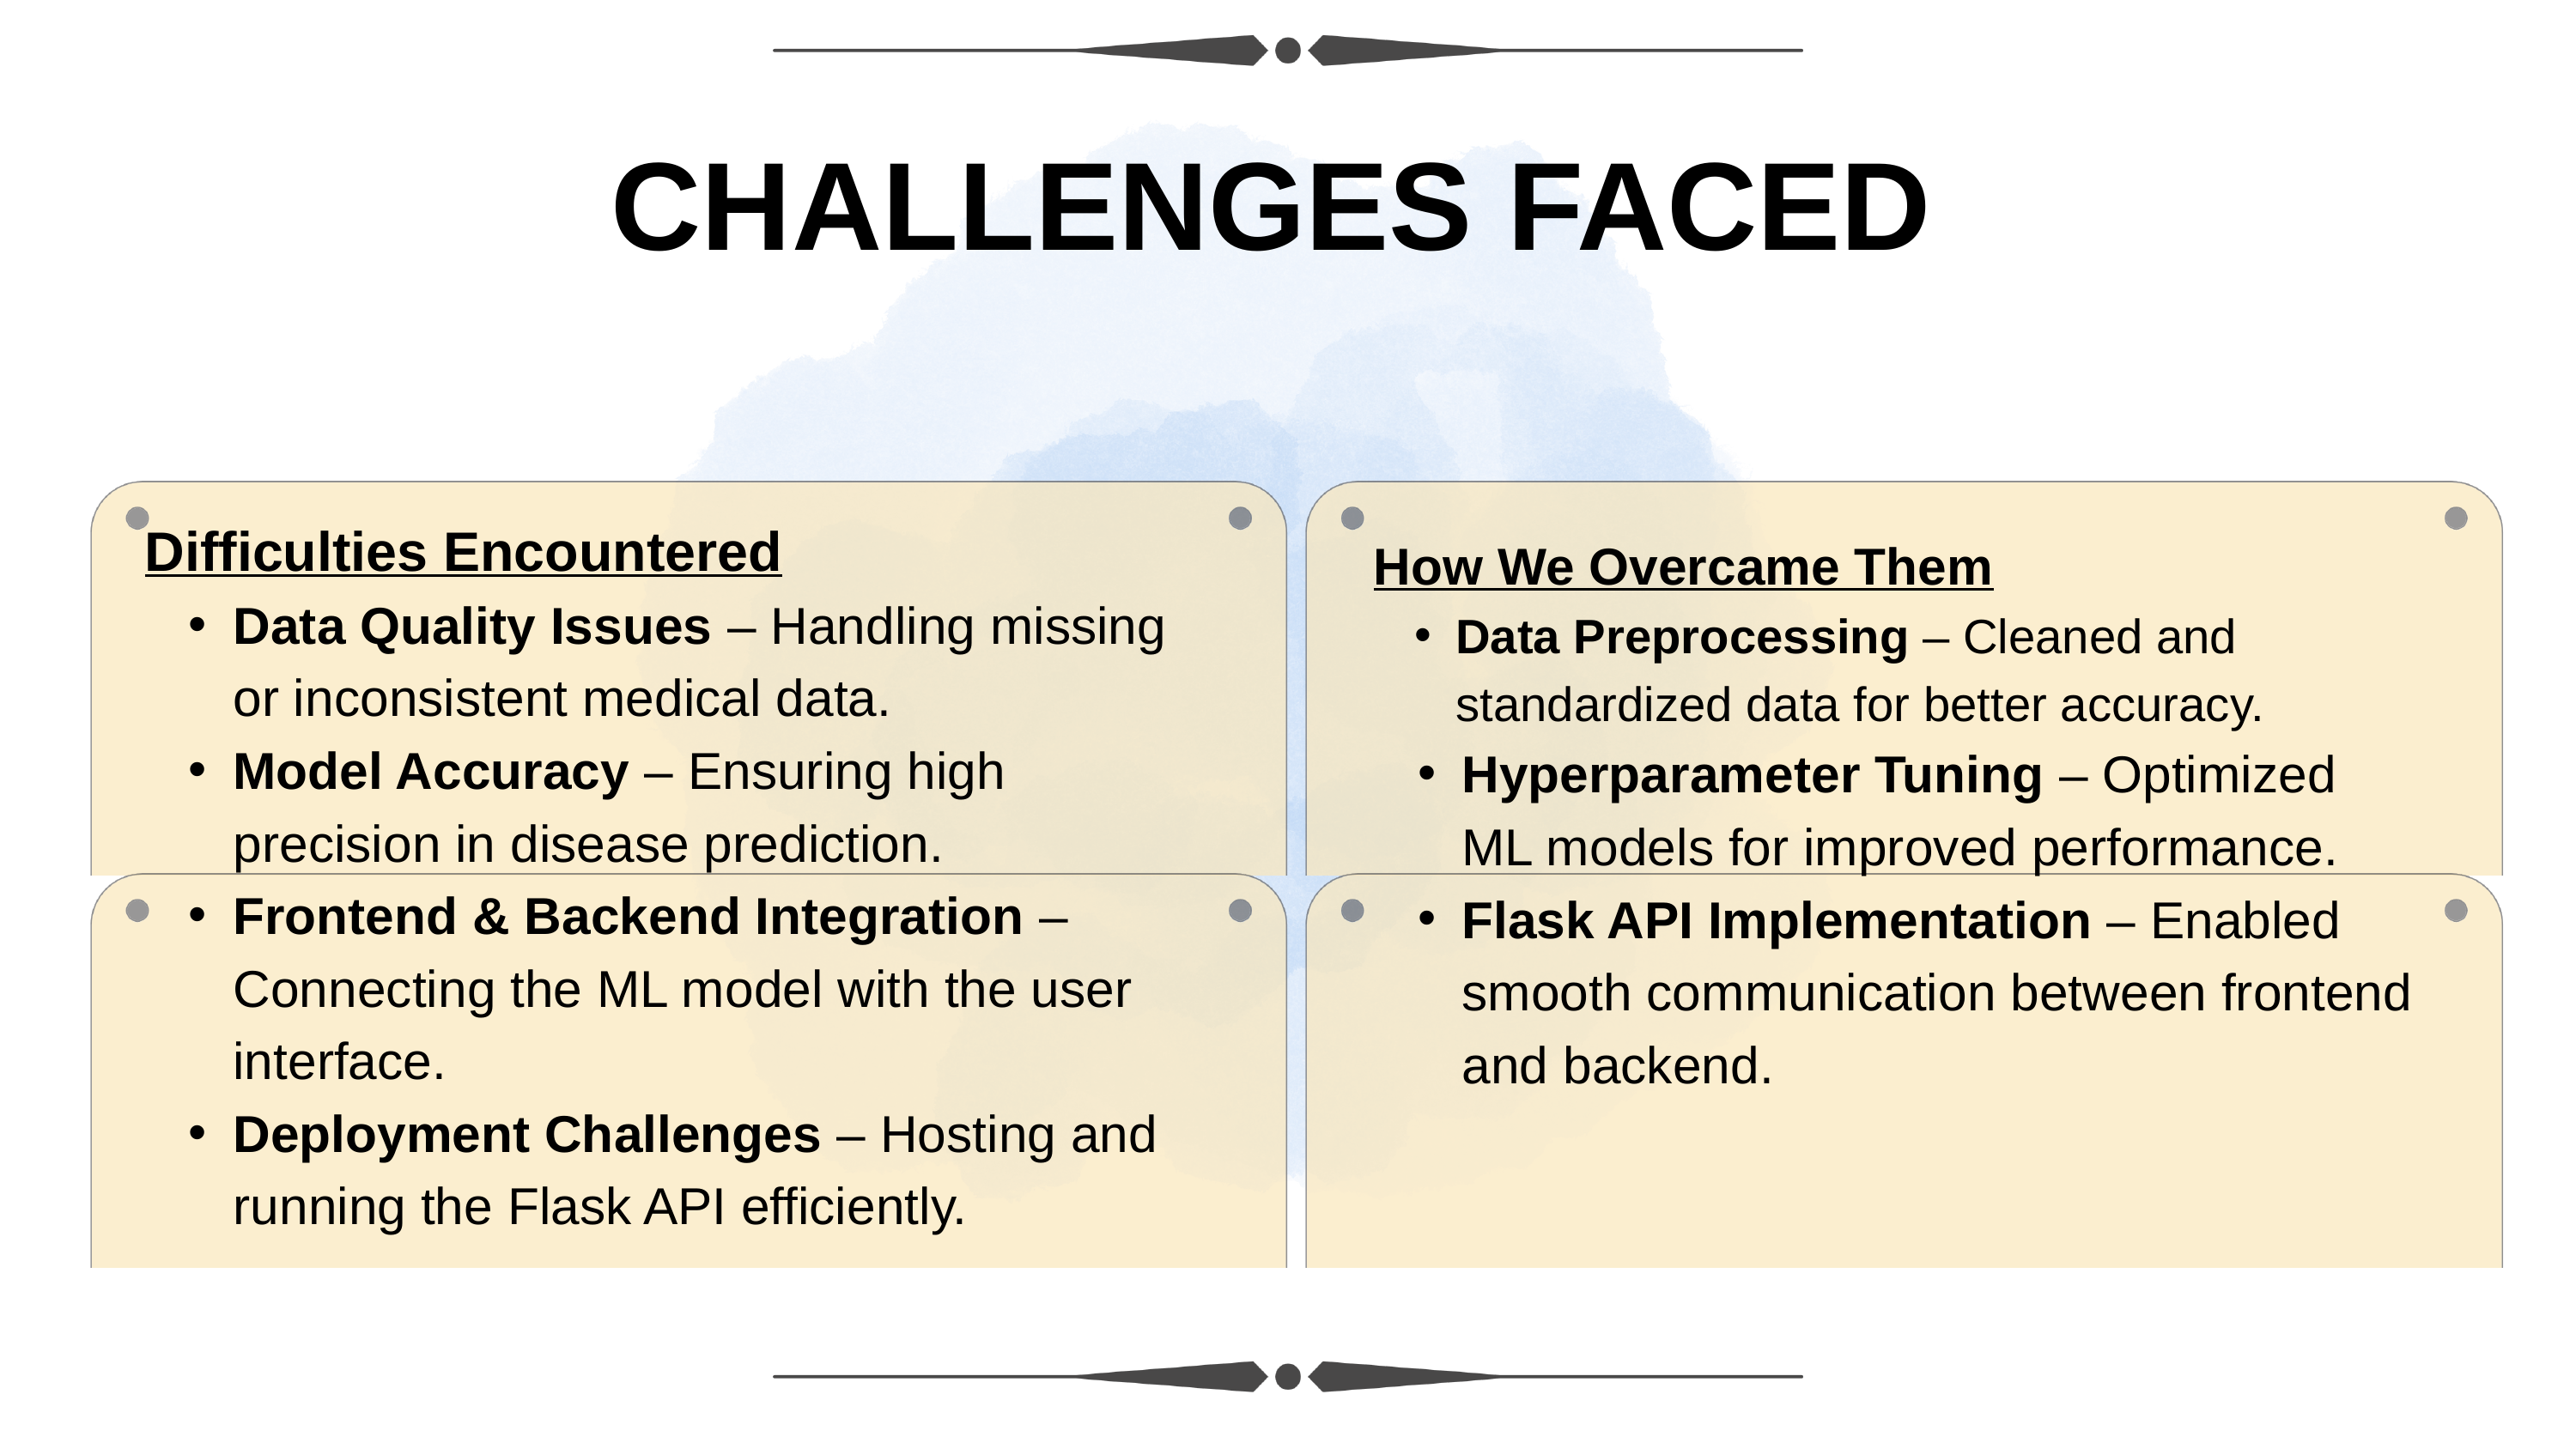

CHALLENGES FACED

Difficulties Encountered
Data Quality Issues – Handling missing or inconsistent medical data.
Model Accuracy – Ensuring high precision in disease prediction.
Frontend & Backend Integration – Connecting the ML model with the user interface.
Deployment Challenges – Hosting and running the Flask API efficiently.
How We Overcame Them
Data Preprocessing – Cleaned and standardized data for better accuracy.
Hyperparameter Tuning – Optimized ML models for improved performance.
Flask API Implementation – Enabled smooth communication between frontend and backend.